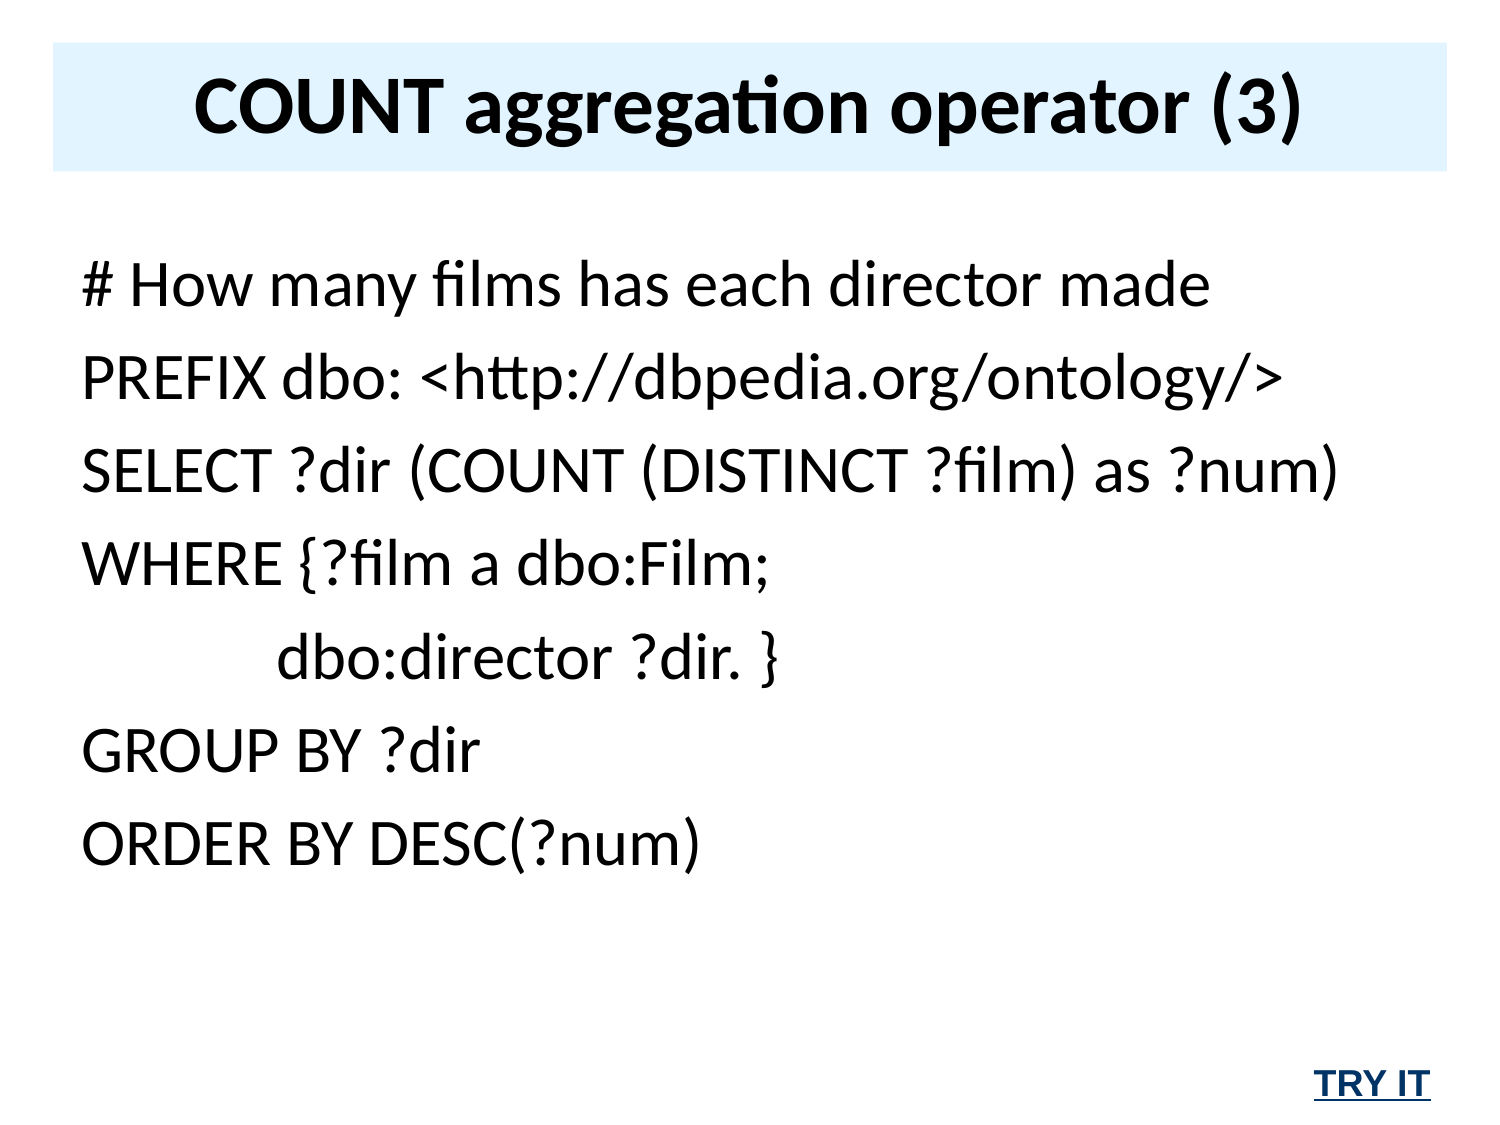

# COUNT aggregation operator (3)
# How many films has each director made
PREFIX dbo: <http://dbpedia.org/ontology/>
SELECT ?dir (COUNT (DISTINCT ?film) as ?num)
WHERE {?film a dbo:Film;
             dbo:director ?dir. }
GROUP BY ?dir
ORDER BY DESC(?num)
TRY IT